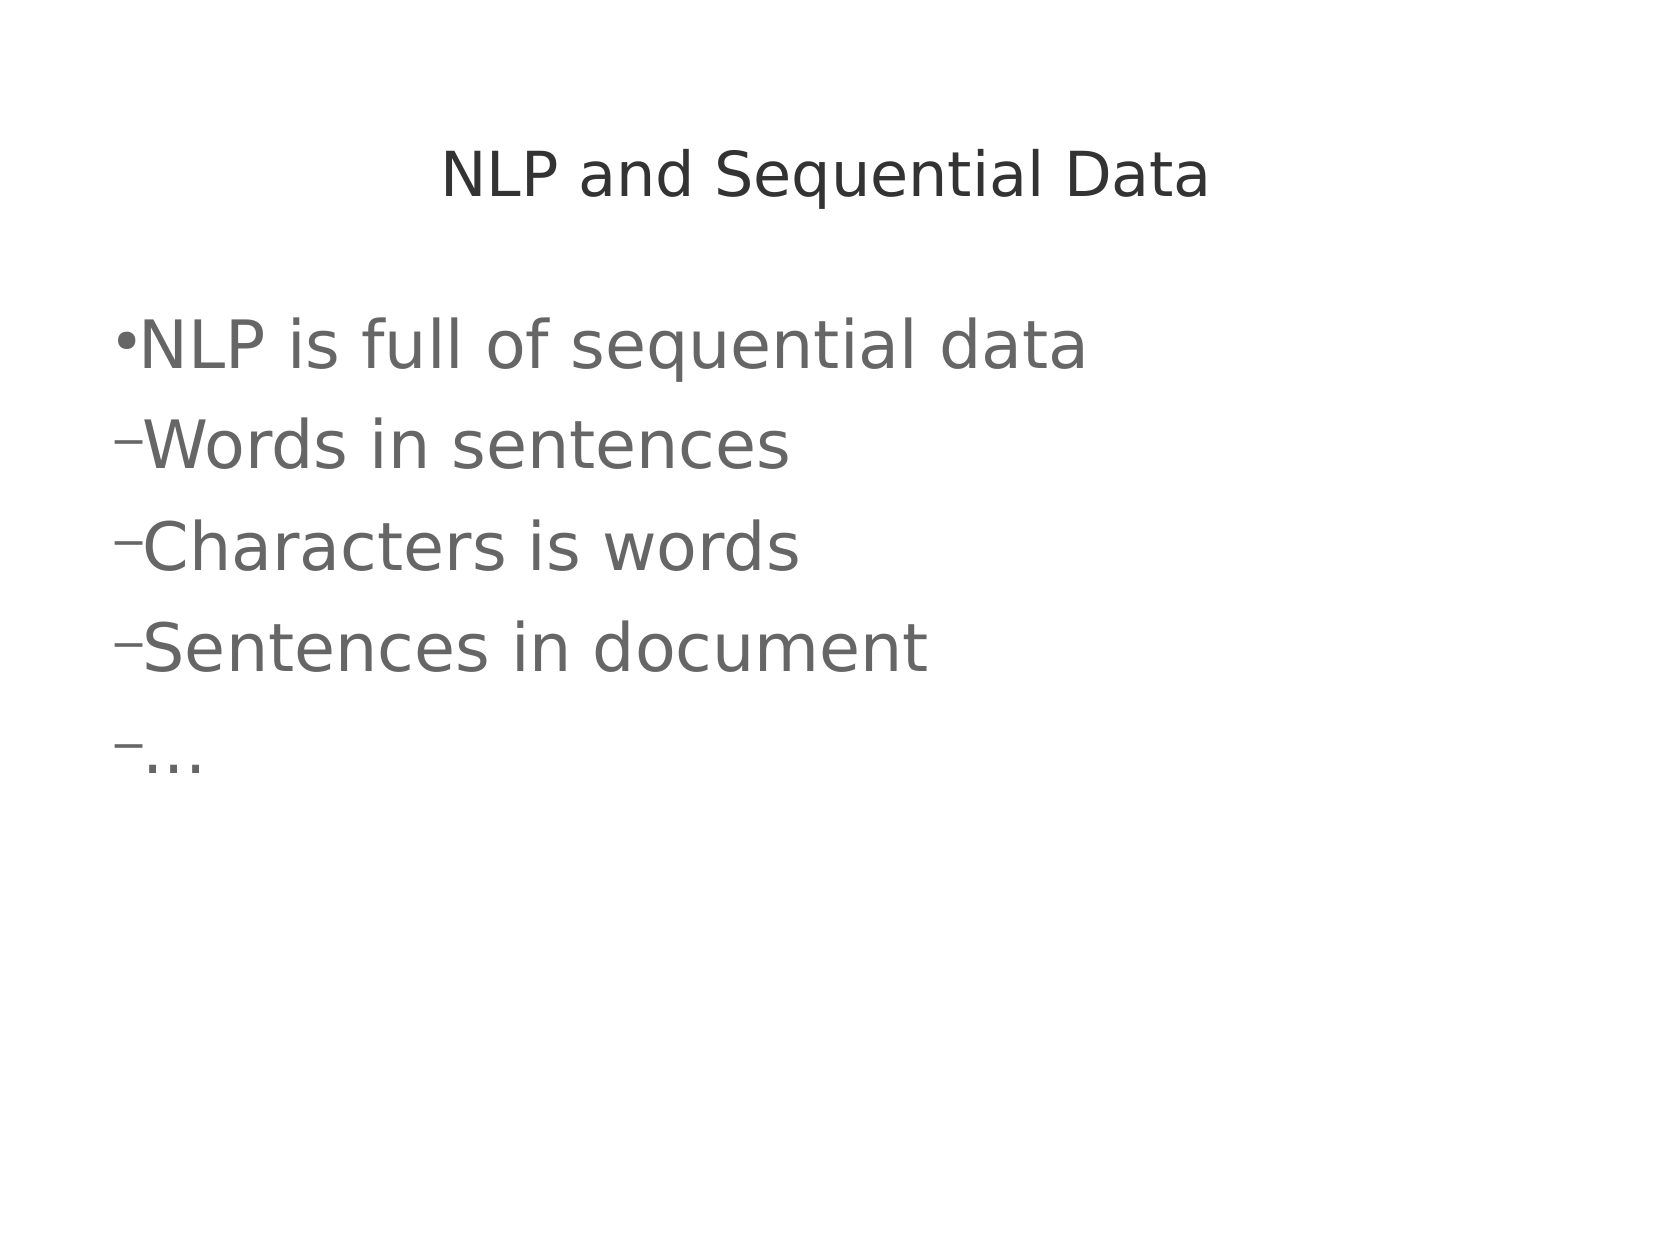

NLP and Sequential Data
NLP is full of sequential data
Words in sentences
Characters is words
Sentences in document
...